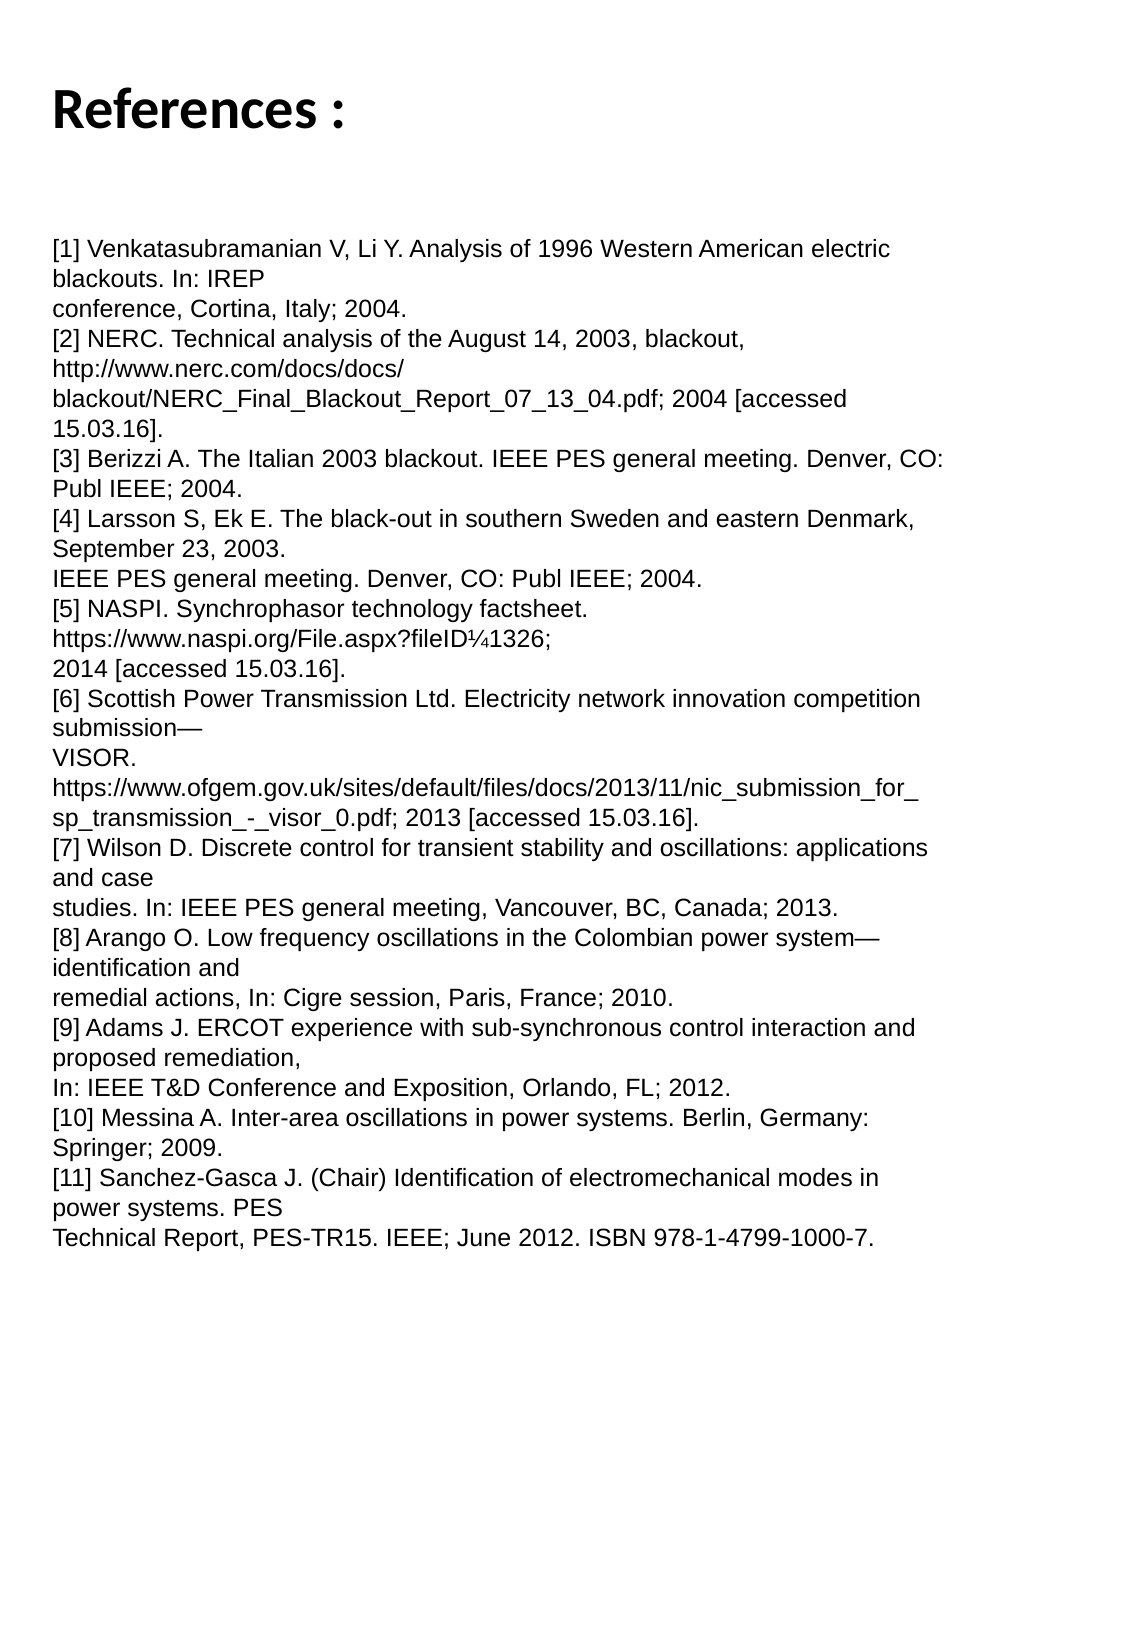

References :
[1] Venkatasubramanian V, Li Y. Analysis of 1996 Western American electric blackouts. In: IREP
conference, Cortina, Italy; 2004.
[2] NERC. Technical analysis of the August 14, 2003, blackout, http://www.nerc.com/docs/docs/
blackout/NERC_Final_Blackout_Report_07_13_04.pdf; 2004 [accessed 15.03.16].
[3] Berizzi A. The Italian 2003 blackout. IEEE PES general meeting. Denver, CO: Publ IEEE; 2004.
[4] Larsson S, Ek E. The black-out in southern Sweden and eastern Denmark, September 23, 2003.
IEEE PES general meeting. Denver, CO: Publ IEEE; 2004.
[5] NASPI. Synchrophasor technology factsheet. https://www.naspi.org/File.aspx?fileID¼1326;
2014 [accessed 15.03.16].
[6] Scottish Power Transmission Ltd. Electricity network innovation competition submission—
VISOR. https://www.ofgem.gov.uk/sites/default/files/docs/2013/11/nic_submission_for_
sp_transmission_-_visor_0.pdf; 2013 [accessed 15.03.16].
[7] Wilson D. Discrete control for transient stability and oscillations: applications and case
studies. In: IEEE PES general meeting, Vancouver, BC, Canada; 2013.
[8] Arango O. Low frequency oscillations in the Colombian power system—identification and
remedial actions, In: Cigre session, Paris, France; 2010.
[9] Adams J. ERCOT experience with sub-synchronous control interaction and proposed remediation,
In: IEEE T&D Conference and Exposition, Orlando, FL; 2012.
[10] Messina A. Inter-area oscillations in power systems. Berlin, Germany: Springer; 2009.
[11] Sanchez-Gasca J. (Chair) Identification of electromechanical modes in power systems. PES
Technical Report, PES-TR15. IEEE; June 2012. ISBN 978-1-4799-1000-7.